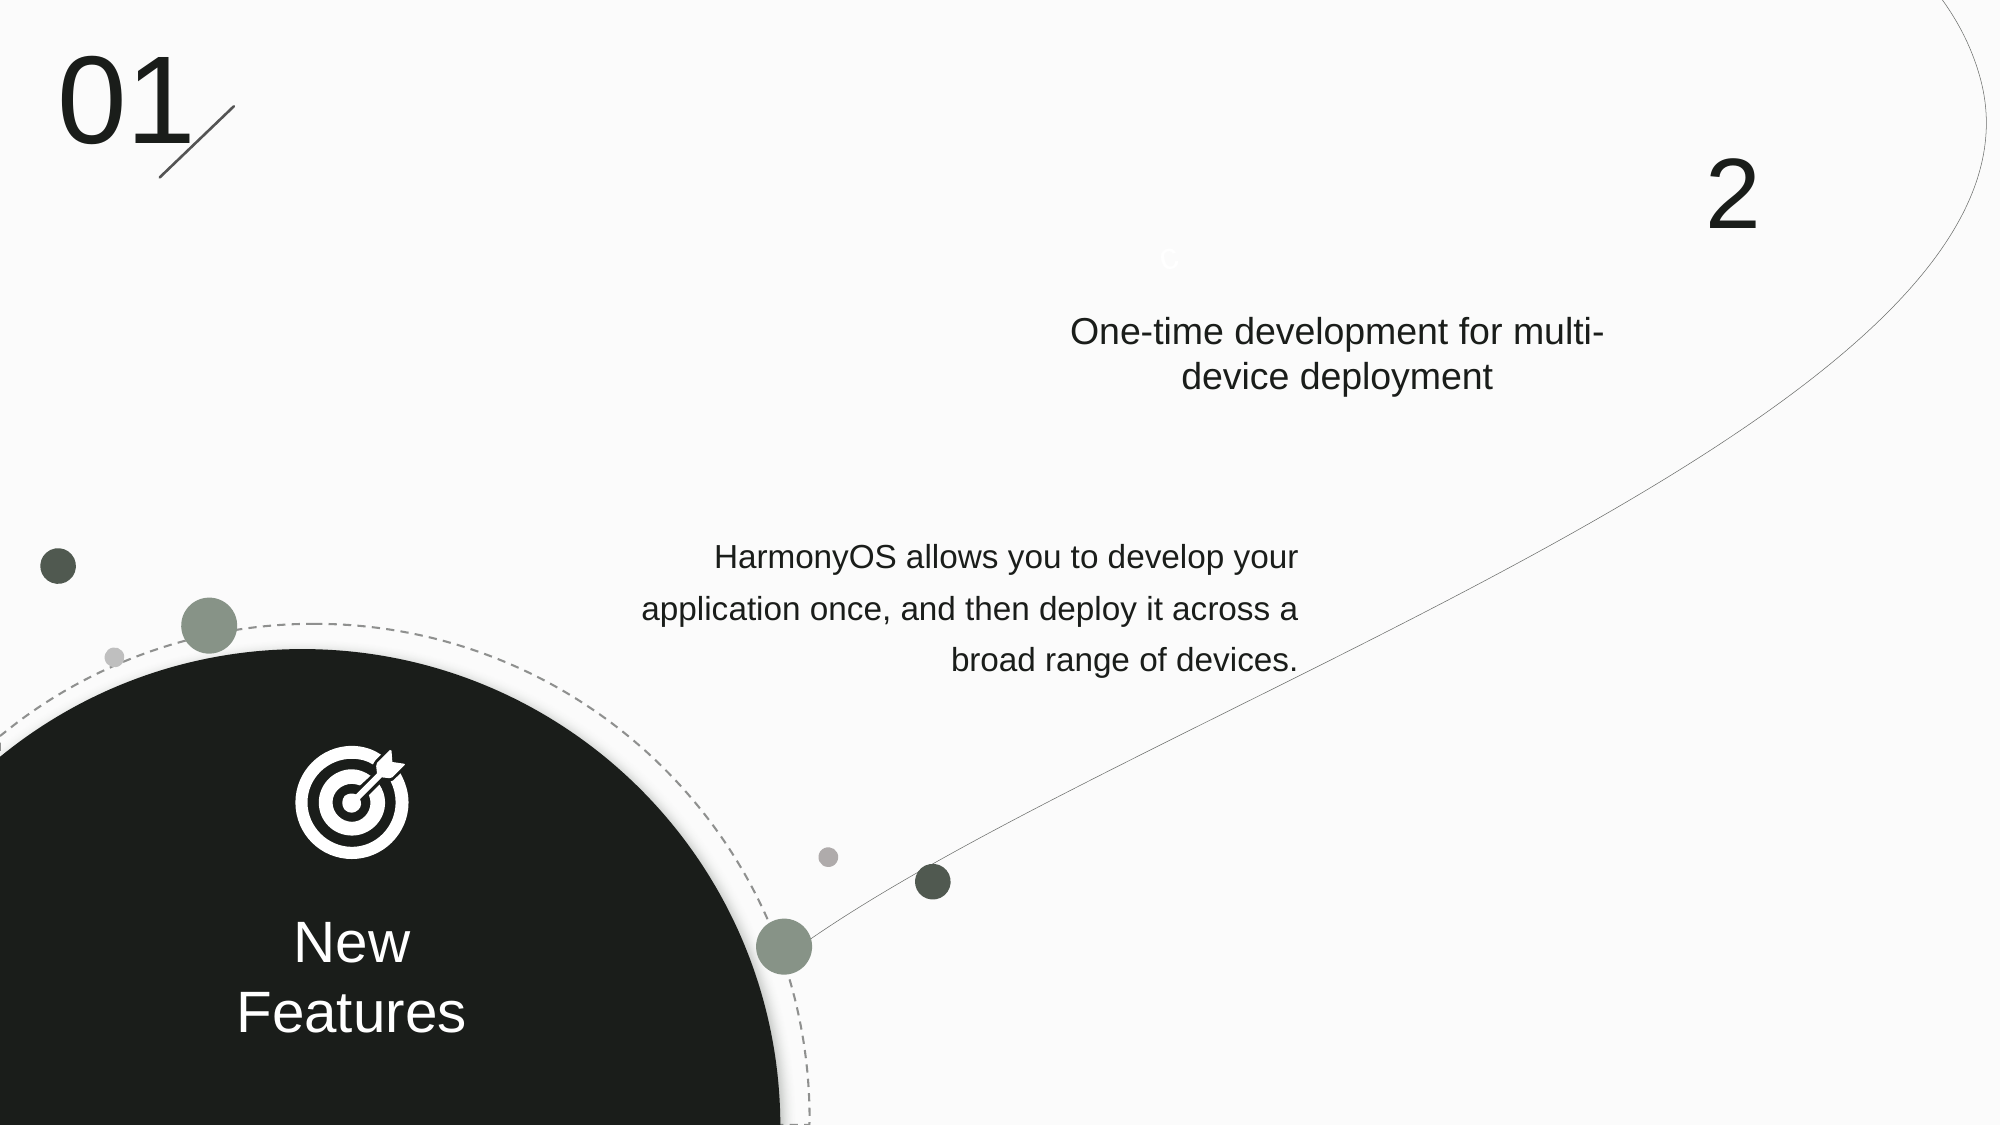

c
01
2
One-time development for multi-device deployment
HarmonyOS allows you to develop your application once, and then deploy it across a broad range of devices.

New Features